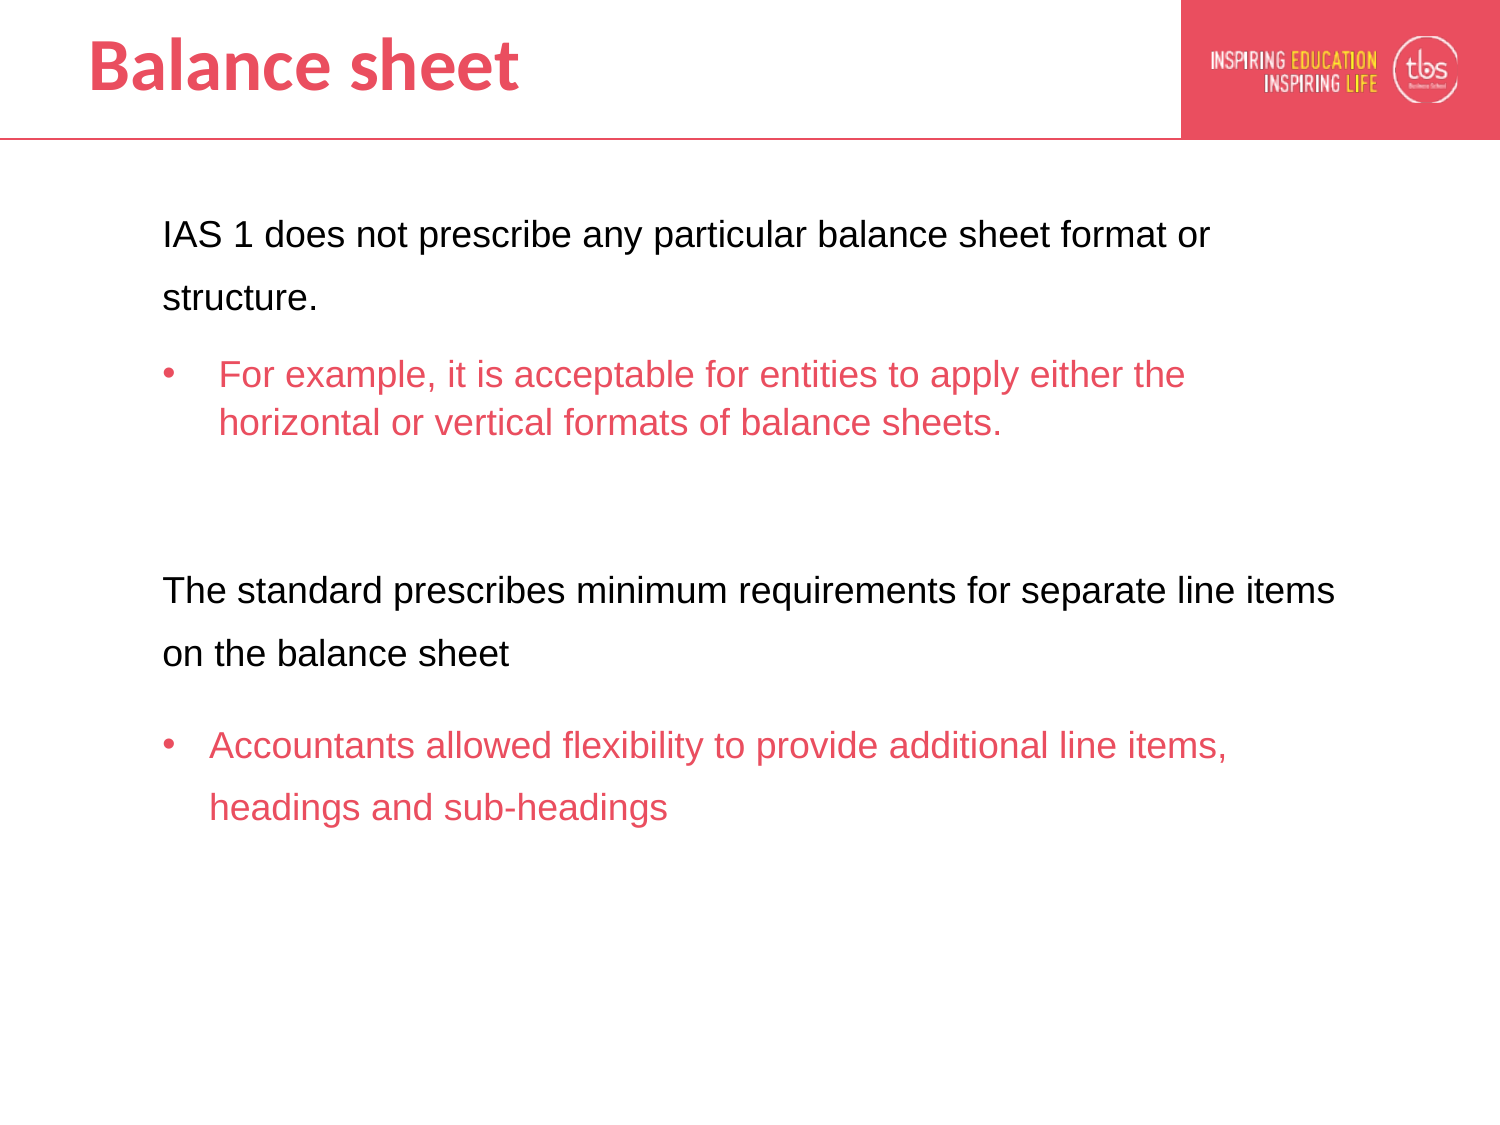

# Balance sheet
IAS 1 does not prescribe any particular balance sheet format or structure.
For example, it is acceptable for entities to apply either the horizontal or vertical formats of balance sheets.

The standard prescribes minimum requirements for separate line items on the balance sheet
Accountants allowed flexibility to provide additional line items, headings and sub-headings